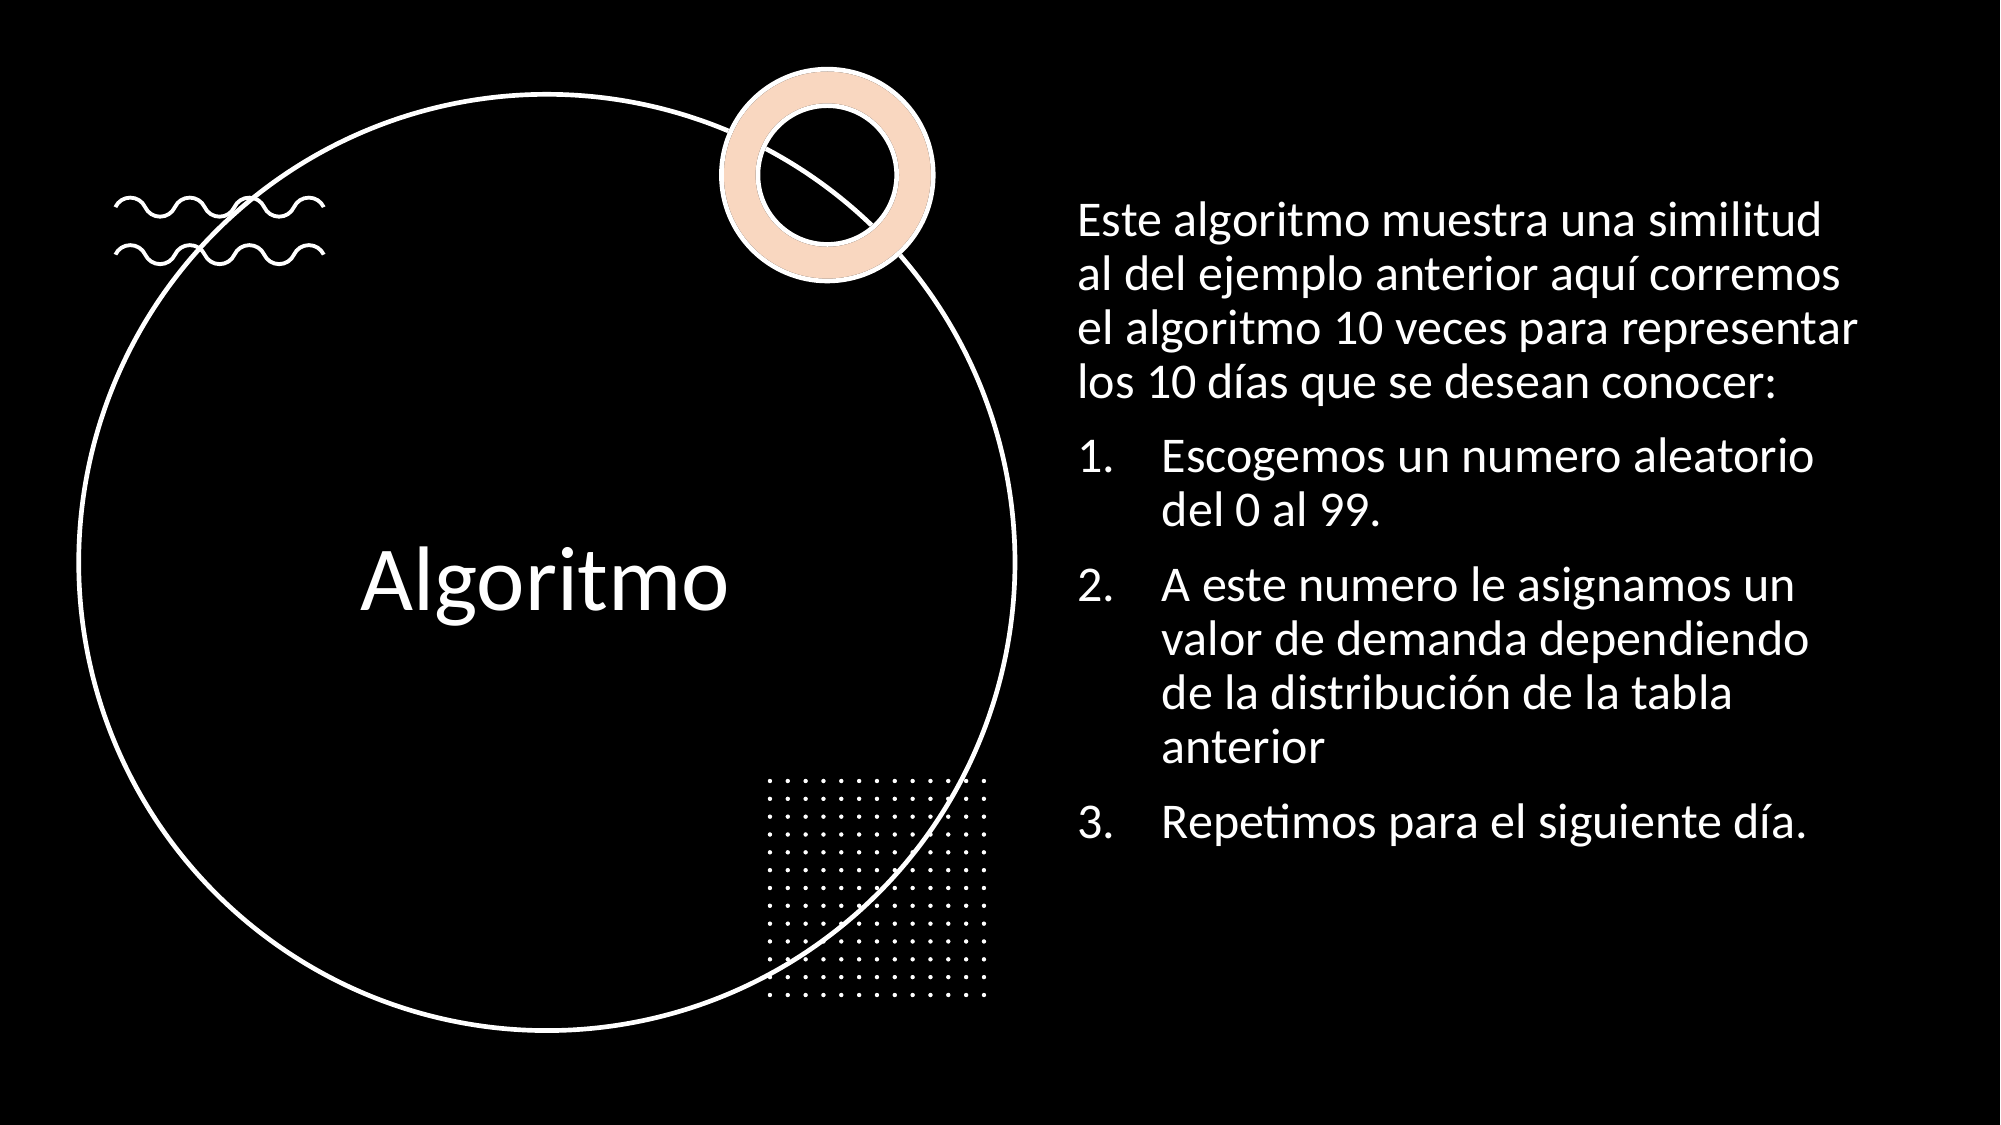

Este algoritmo muestra una similitud al del ejemplo anterior aquí corremos el algoritmo 10 veces para representar los 10 días que se desean conocer:
Escogemos un numero aleatorio del 0 al 99.
A este numero le asignamos un valor de demanda dependiendo de la distribución de la tabla anterior
Repetimos para el siguiente día.

# Algoritmo